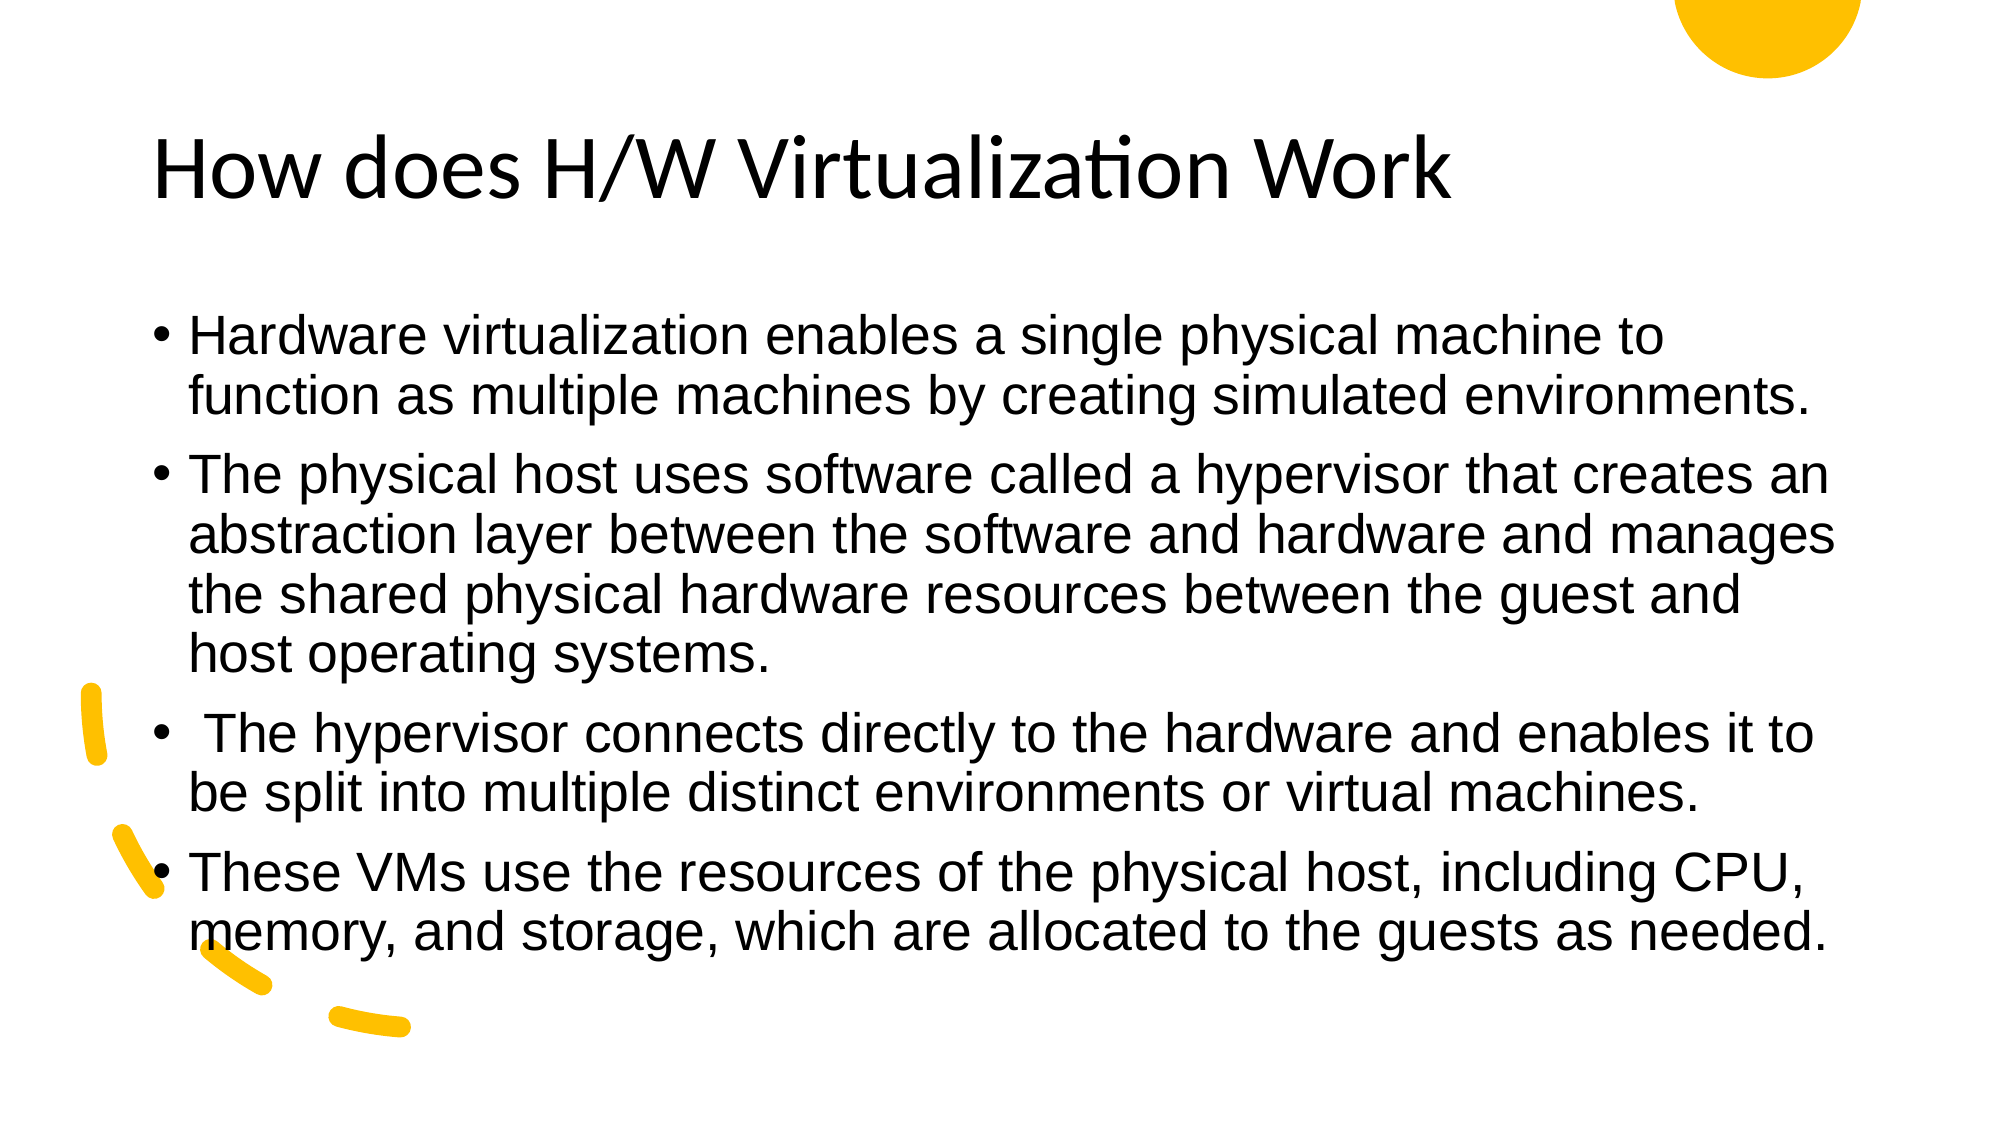

# How does H/W Virtualization Work
Hardware virtualization enables a single physical machine to function as multiple machines by creating simulated environments.
The physical host uses software called a hypervisor that creates an abstraction layer between the software and hardware and manages the shared physical hardware resources between the guest and host operating systems.
 The hypervisor connects directly to the hardware and enables it to be split into multiple distinct environments or virtual machines.
These VMs use the resources of the physical host, including CPU, memory, and storage, which are allocated to the guests as needed.

31